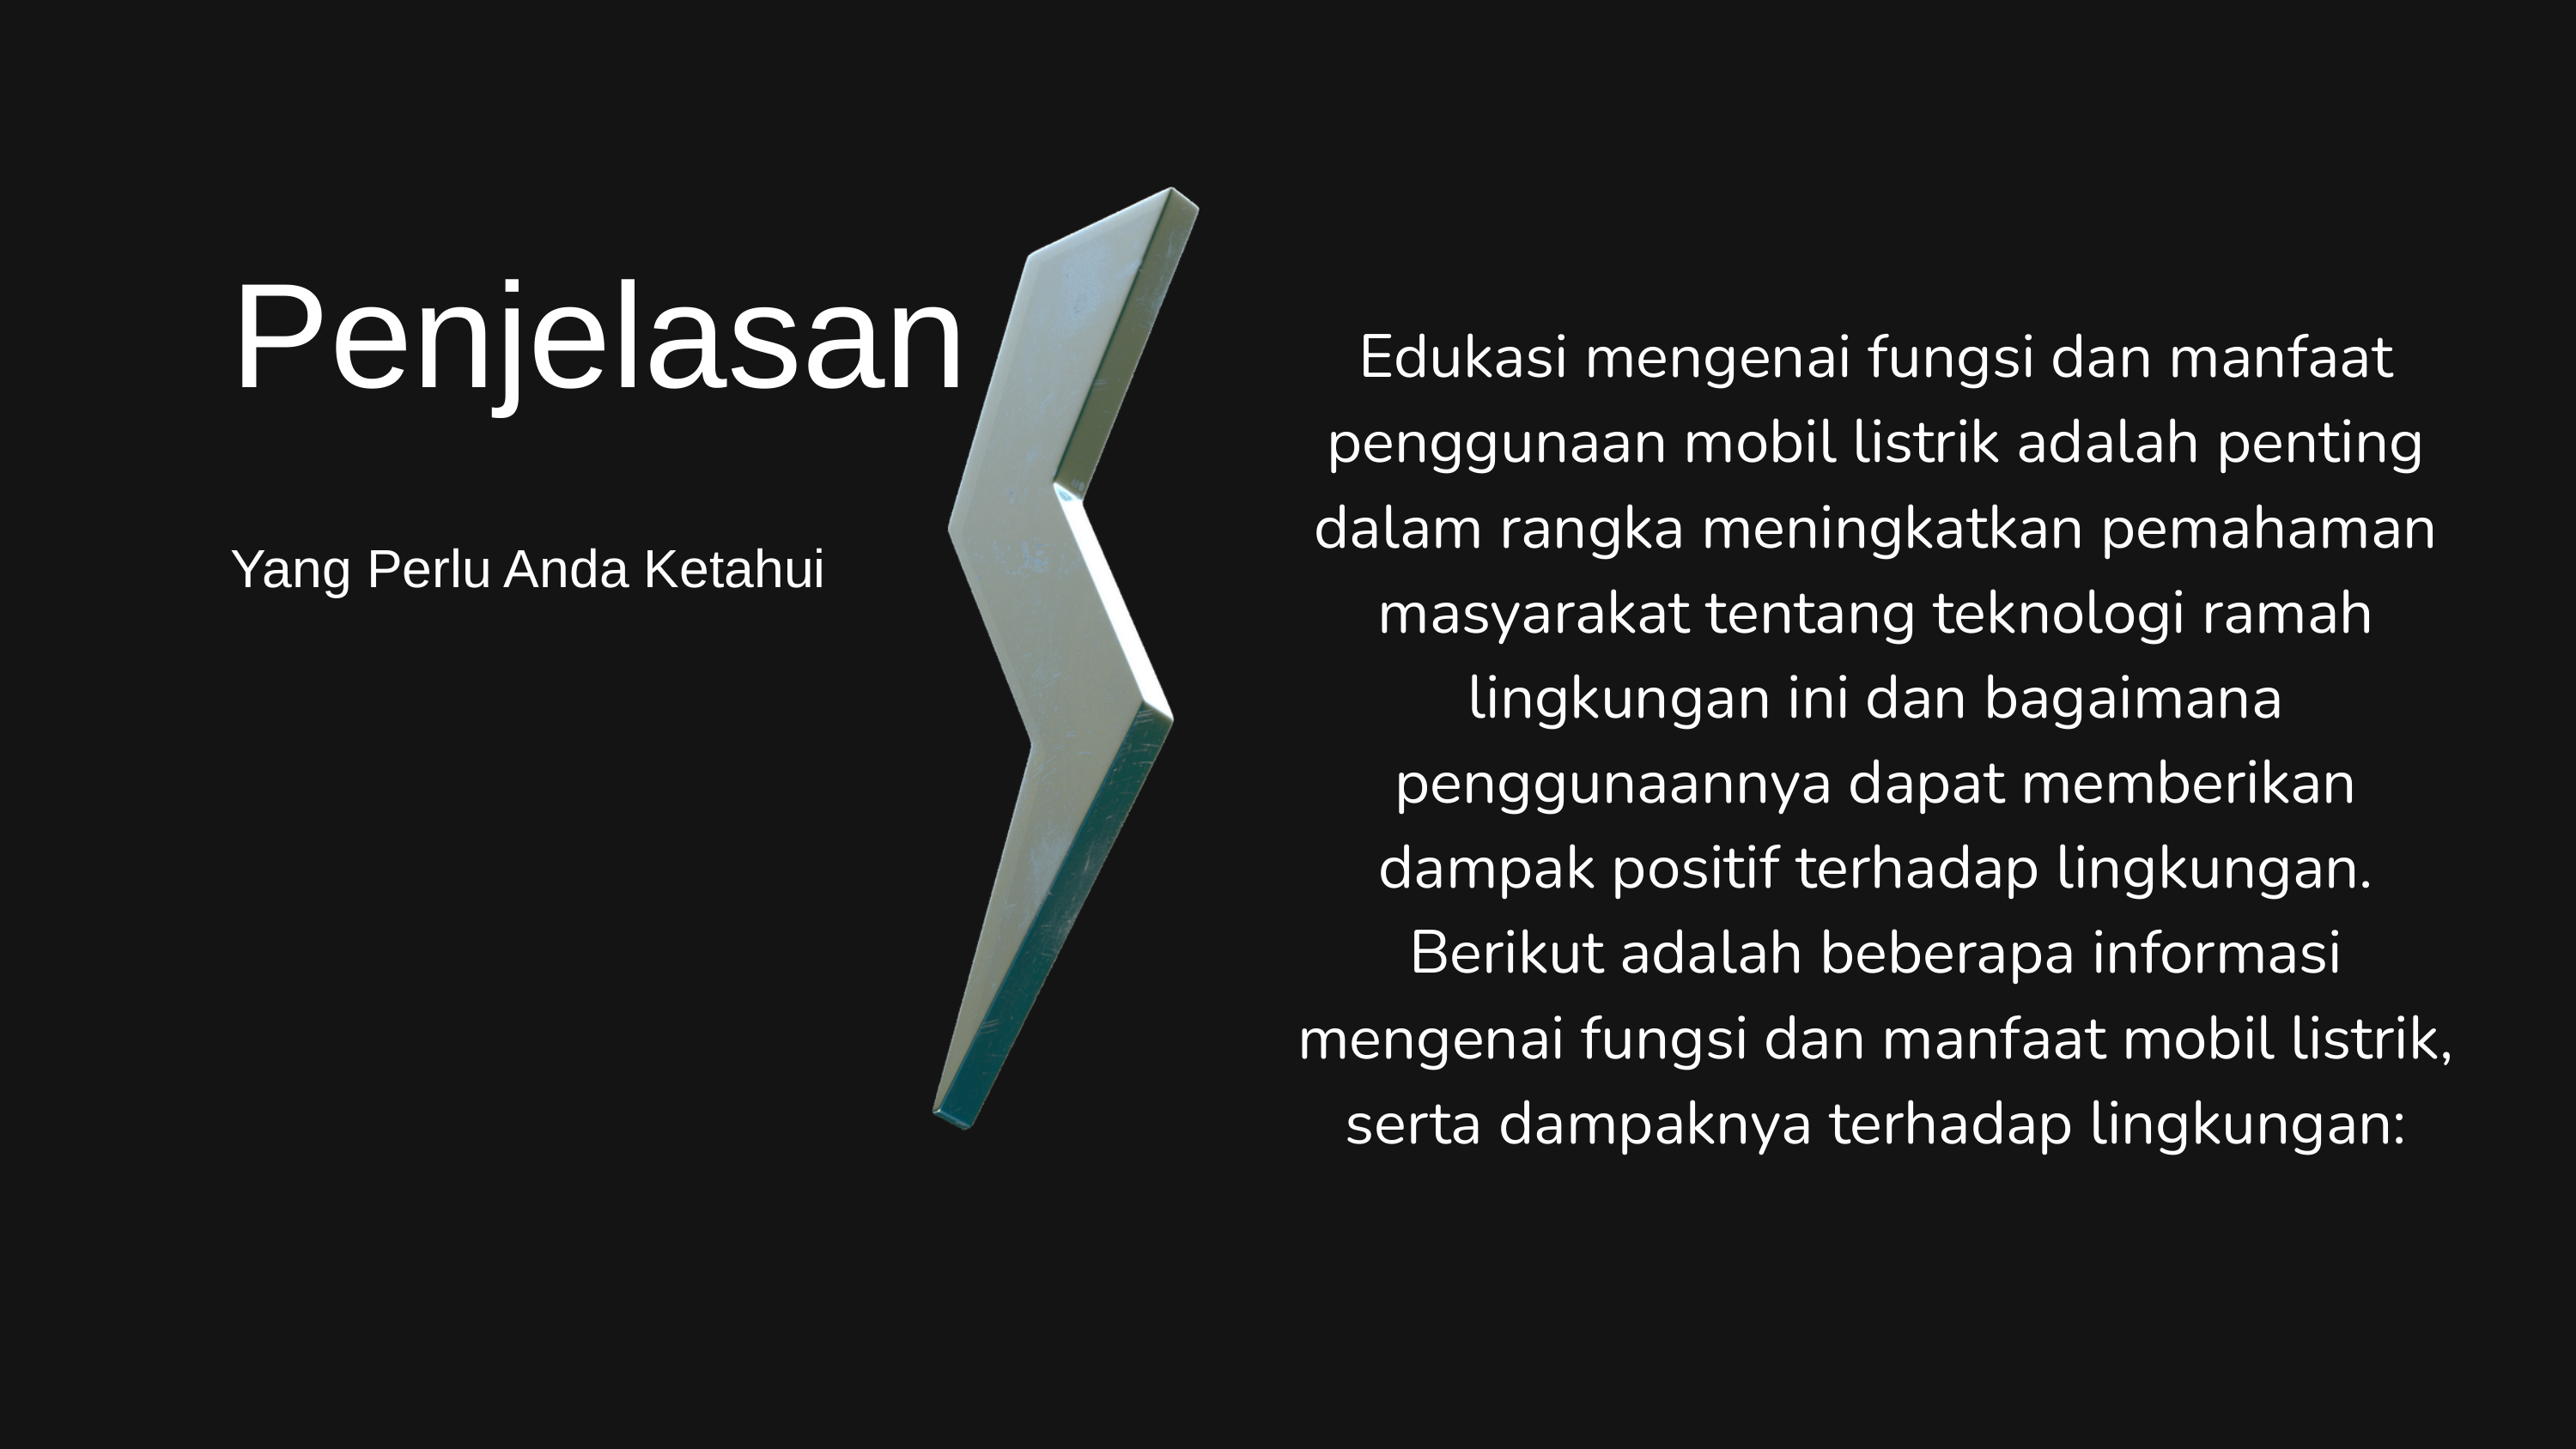

Penjelasan
Yang Perlu Anda Ketahui
Edukasi mengenai fungsi dan manfaat penggunaan mobil listrik adalah penting dalam rangka meningkatkan pemahaman masyarakat tentang teknologi ramah lingkungan ini dan bagaimana penggunaannya dapat memberikan dampak positif terhadap lingkungan. Berikut adalah beberapa informasi mengenai fungsi dan manfaat mobil listrik, serta dampaknya terhadap lingkungan: